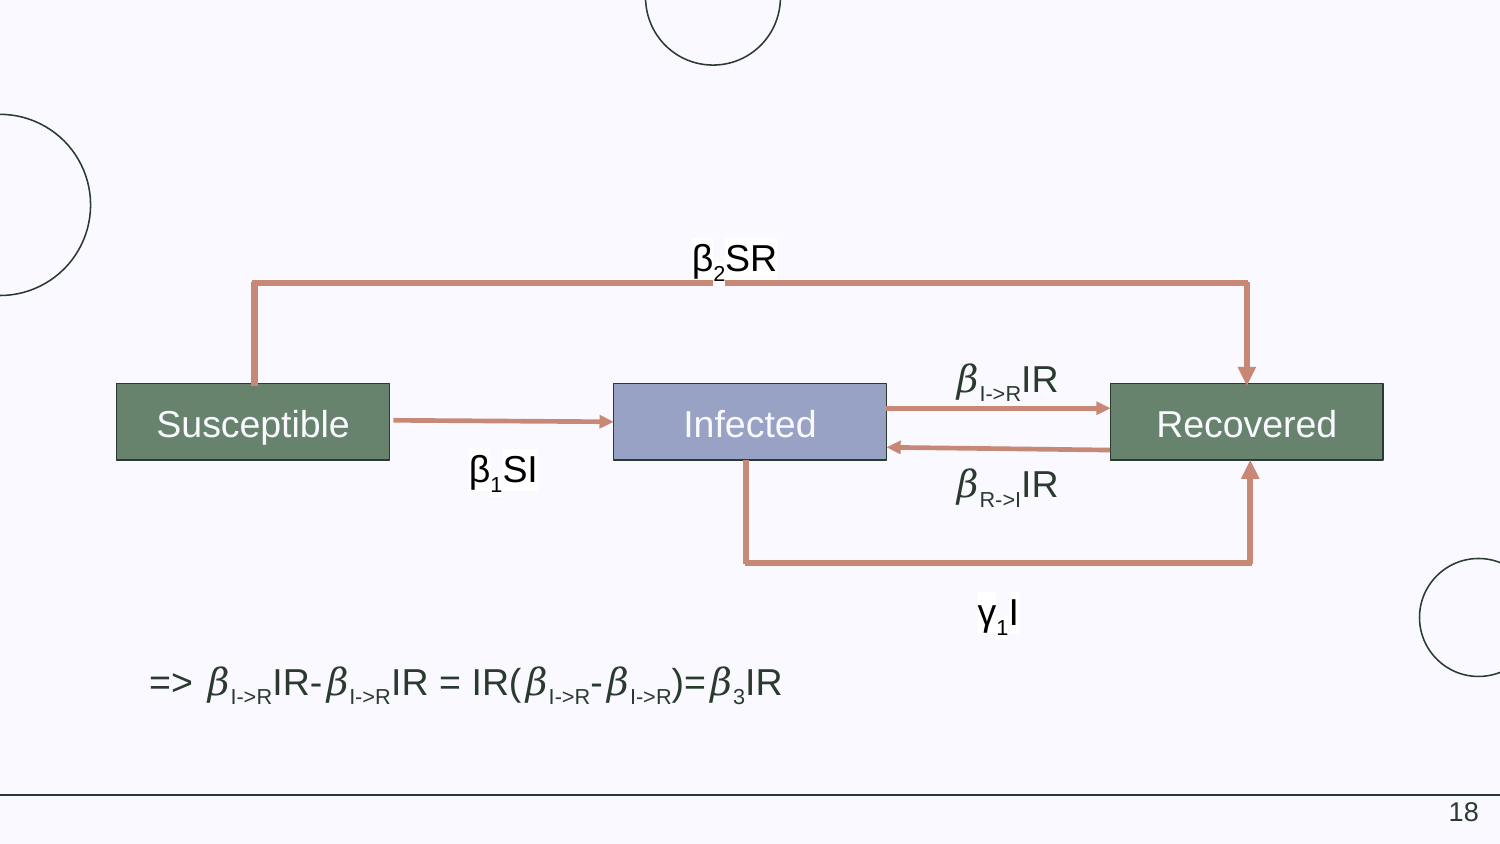

β2SR
𝛽I->RIR
Susceptible
Infected
Recovered
β1SI
𝛽R->IIR
γ1I
=> 𝛽I->RIR-𝛽I->RIR = IR(𝛽I->R-𝛽I->R)=𝛽3IR
18